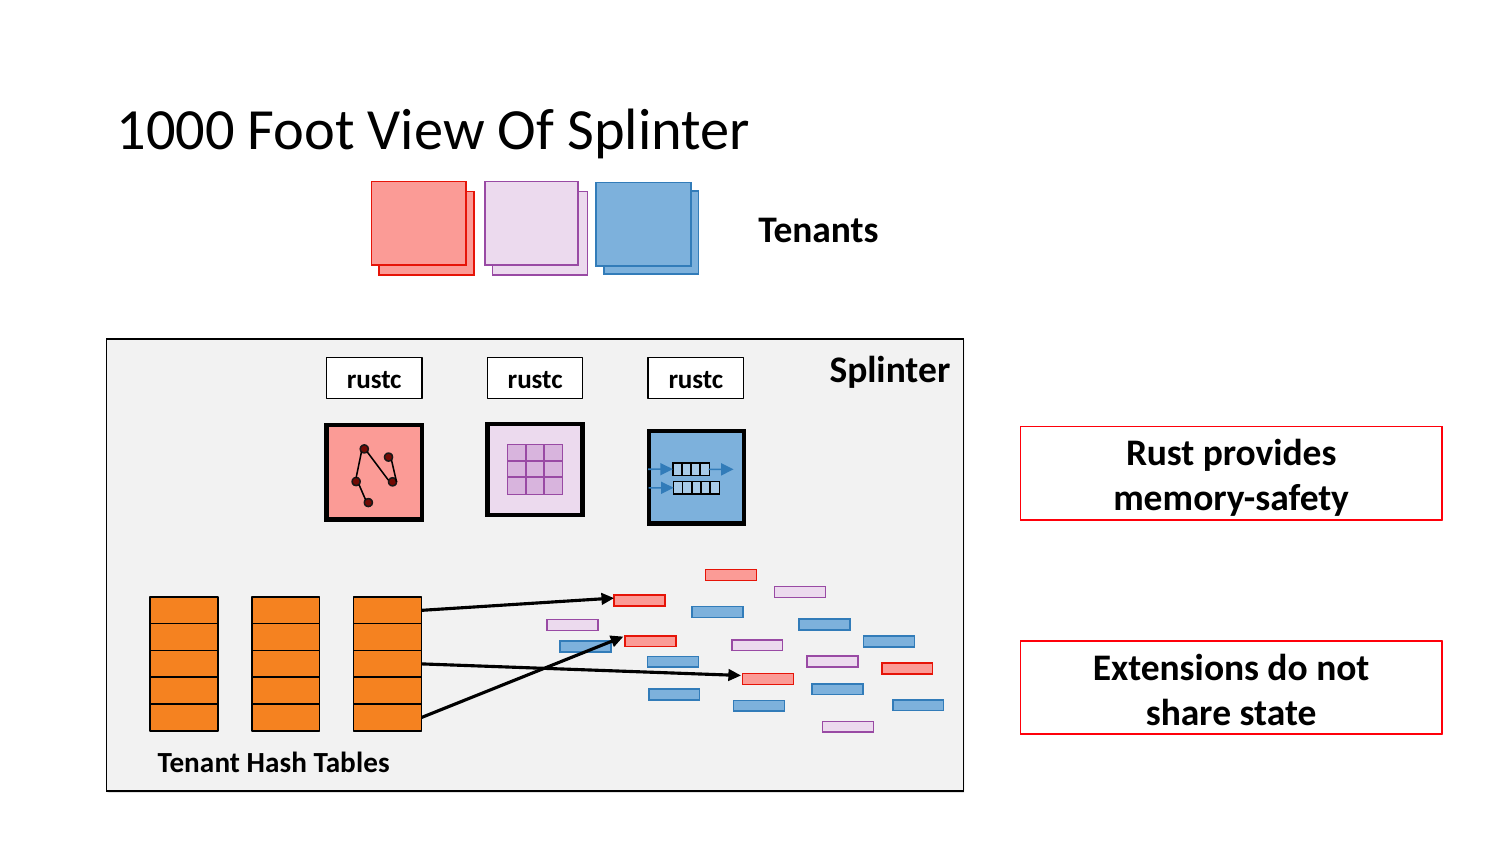

1000 Foot View Of Splinter

Tenants

Splinter

rustc
rustc
rustc
rustc
rustc
rustc

Rust provides
memory-safety
Rust provides
memory-safety

Extensions do not
share state
Extensions do not
share state
Tenant Hash Tables